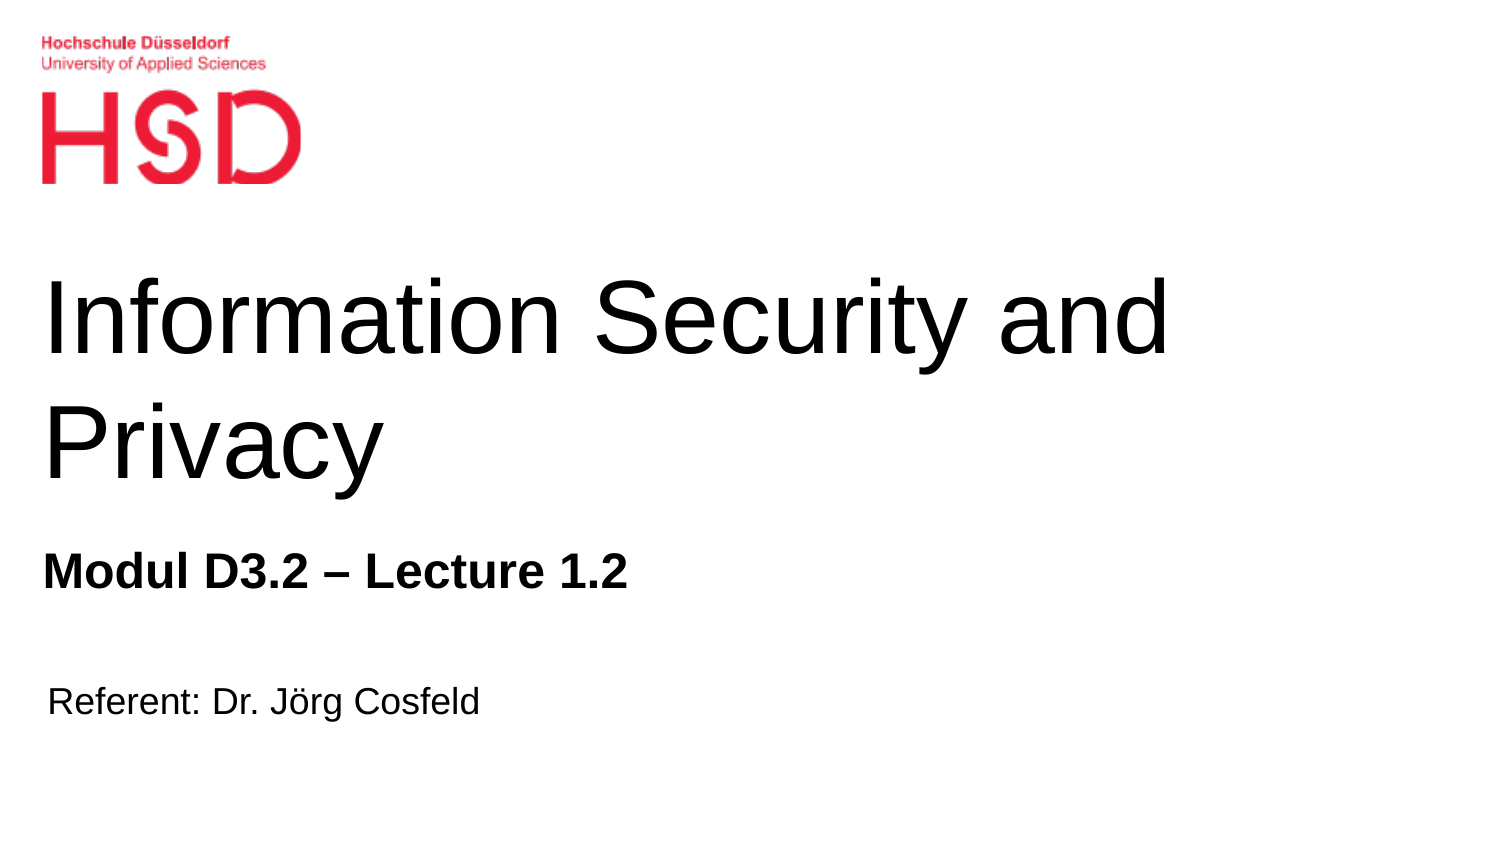

# Information Security and Privacy
Modul D3.2 – Lecture 1.2
Referent: Dr. Jörg Cosfeld